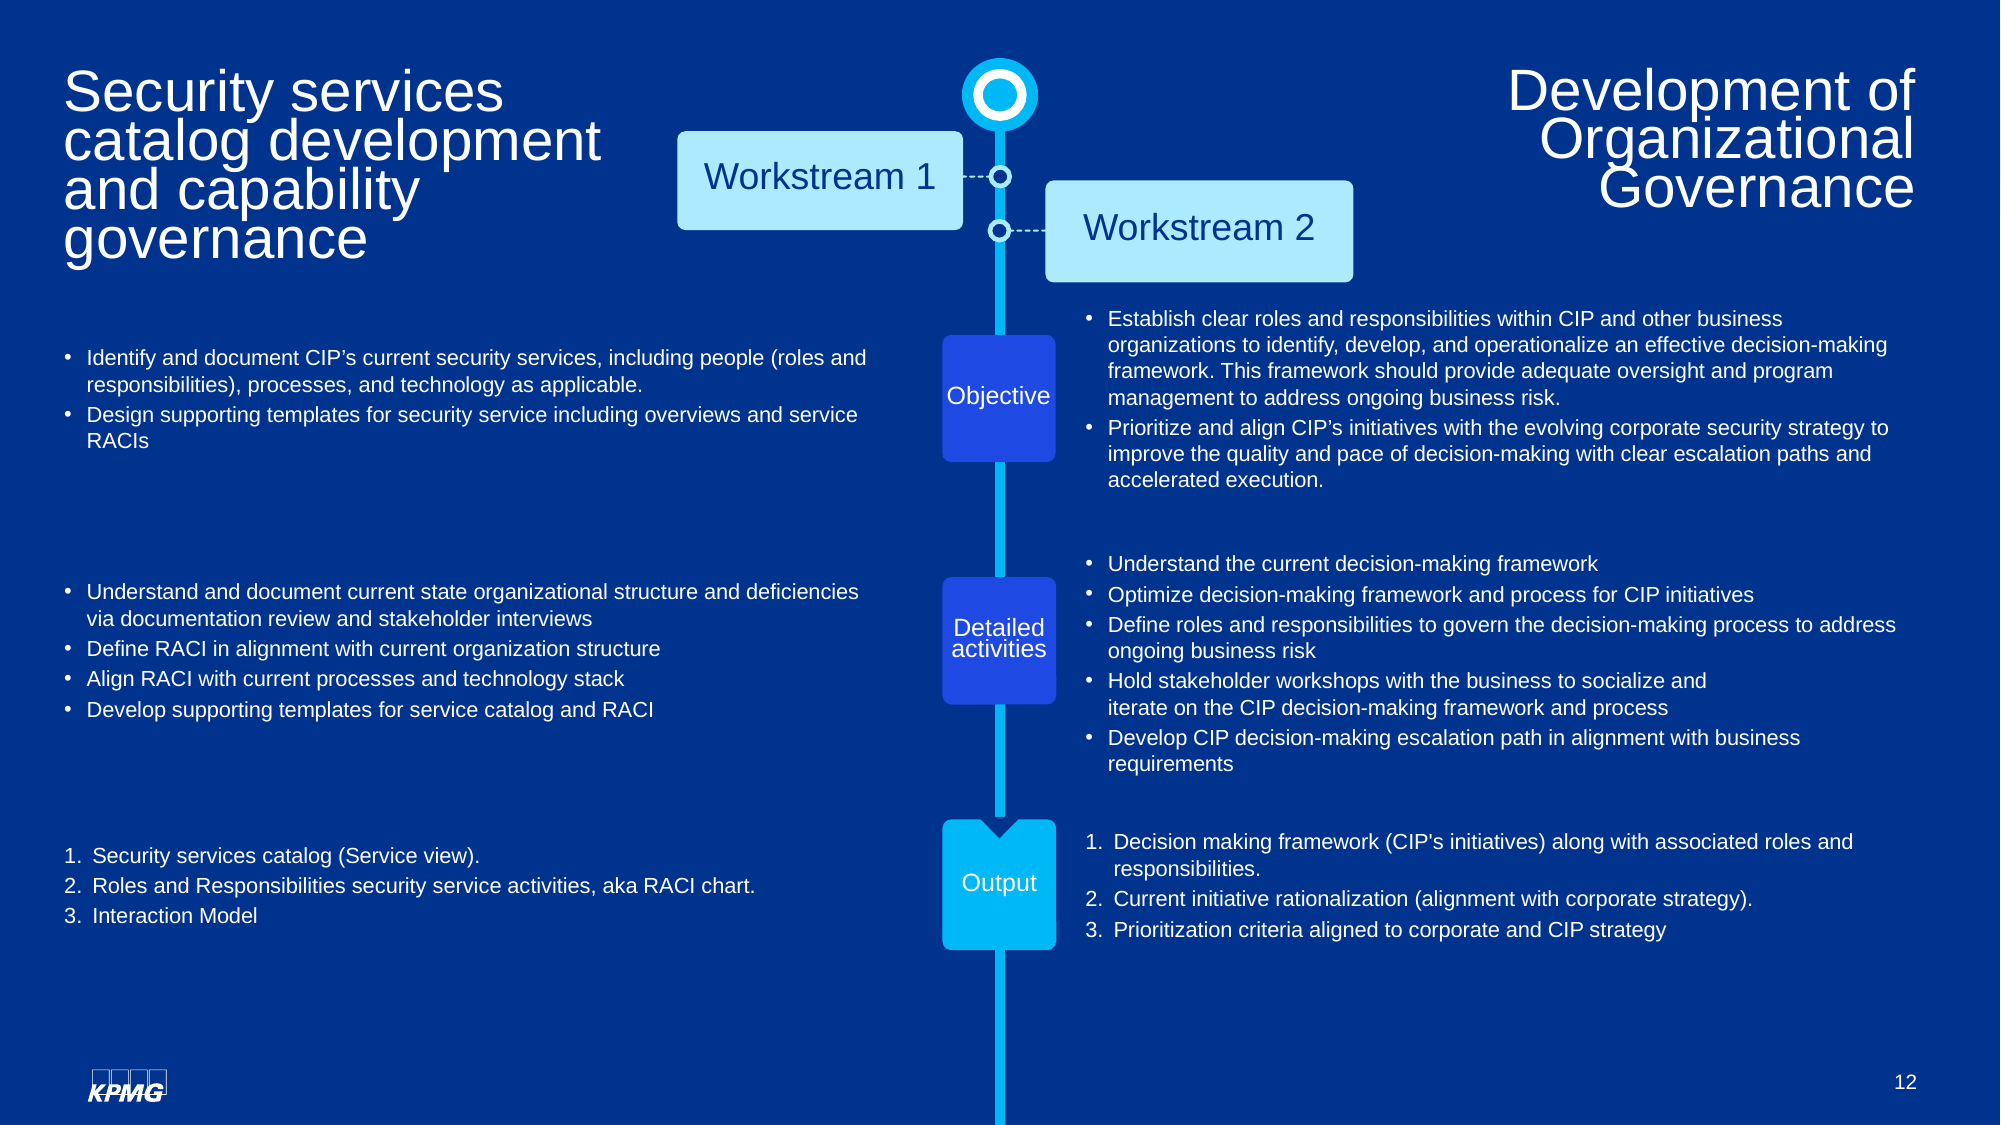

Development of Organizational Governance
# Security services catalog development and capability governance
Workstream 1

Workstream 2

Establish clear roles and responsibilities within CIP and other business organizations to identify, develop, and operationalize an effective decision-making framework. This framework should provide adequate oversight and program management to address ongoing business risk.
Prioritize and align CIP’s initiatives with the evolving corporate security strategy to improve the quality and pace of decision-making with clear escalation paths and accelerated execution.
Objective
Detailed activities

Output
Identify and document CIP’s current security services, including people (roles and responsibilities), processes, and technology as applicable.
Design supporting templates for security service including overviews and service RACIs
Understand the current decision-making framework
Optimize decision-making framework and process for CIP initiatives
Define roles and responsibilities to govern the decision-making process to address ongoing business risk
Hold stakeholder workshops with the business to socialize and
iterate on the CIP decision-making framework and process
Develop CIP decision-making escalation path in alignment with business requirements
Understand and document current state organizational structure and deficiencies via documentation review and stakeholder interviews
Define RACI in alignment with current organization structure
Align RACI with current processes and technology stack
Develop supporting templates for service catalog and RACI
Decision making framework (CIP's initiatives) along with associated roles and responsibilities.
Current initiative rationalization (alignment with corporate strategy).
Prioritization criteria aligned to corporate and CIP strategy
Security services catalog (Service view).
Roles and Responsibilities security service activities, aka RACI chart.
Interaction Model

12